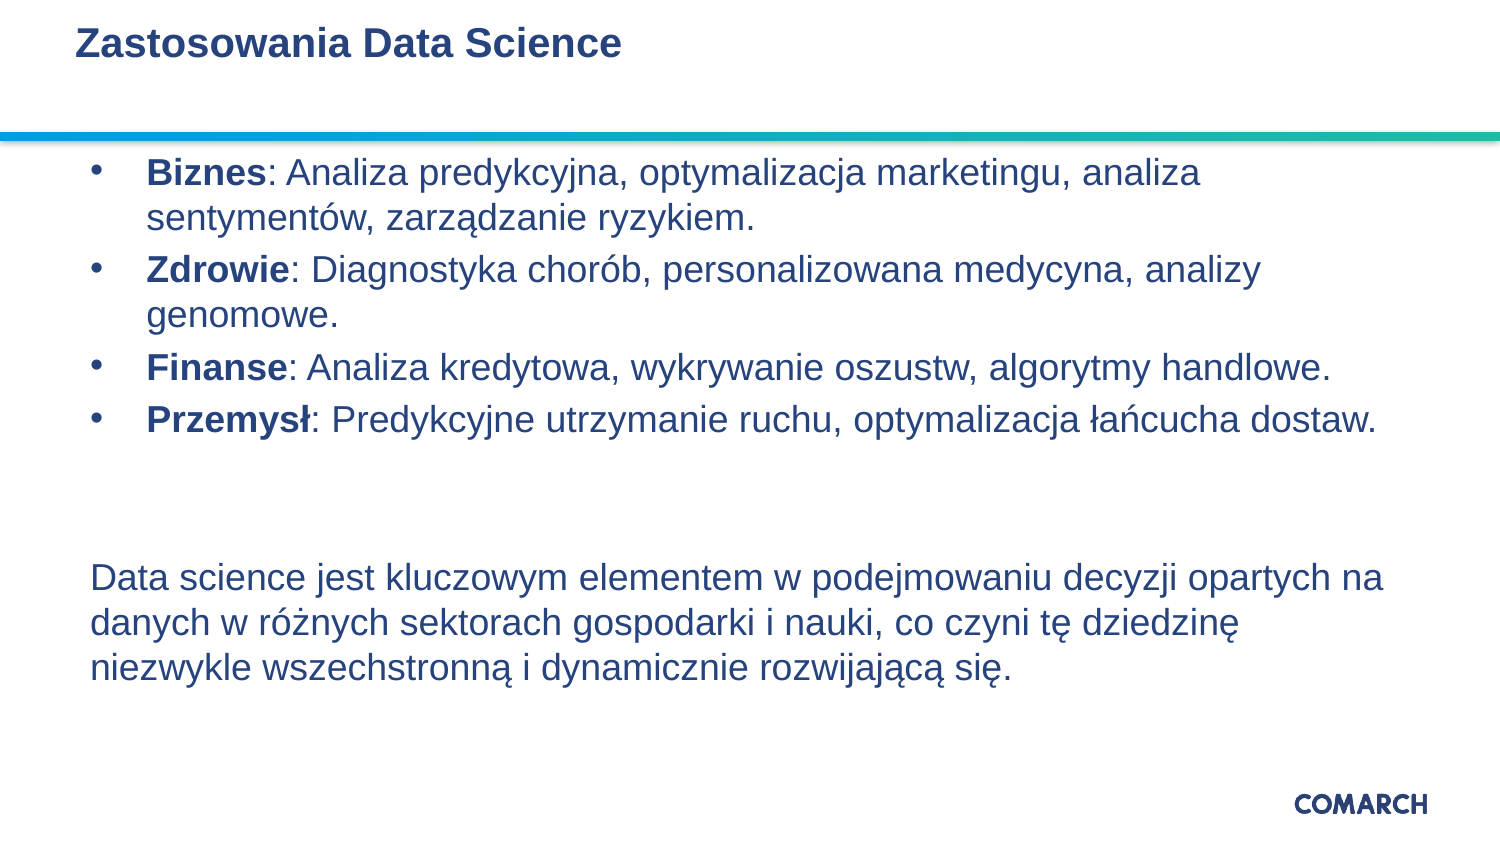

Zastosowania Data Science

Biznes: Analiza predykcyjna, optymalizacja marketingu, analiza sentymentów, zarządzanie ryzykiem.
Zdrowie: Diagnostyka chorób, personalizowana medycyna, analizy genomowe.
Finanse: Analiza kredytowa, wykrywanie oszustw, algorytmy handlowe.
Przemysł: Predykcyjne utrzymanie ruchu, optymalizacja łańcucha dostaw.

Data science jest kluczowym elementem w podejmowaniu decyzji opartych na danych w różnych sektorach gospodarki i nauki, co czyni tę dziedzinę niezwykle wszechstronną i dynamicznie rozwijającą się.